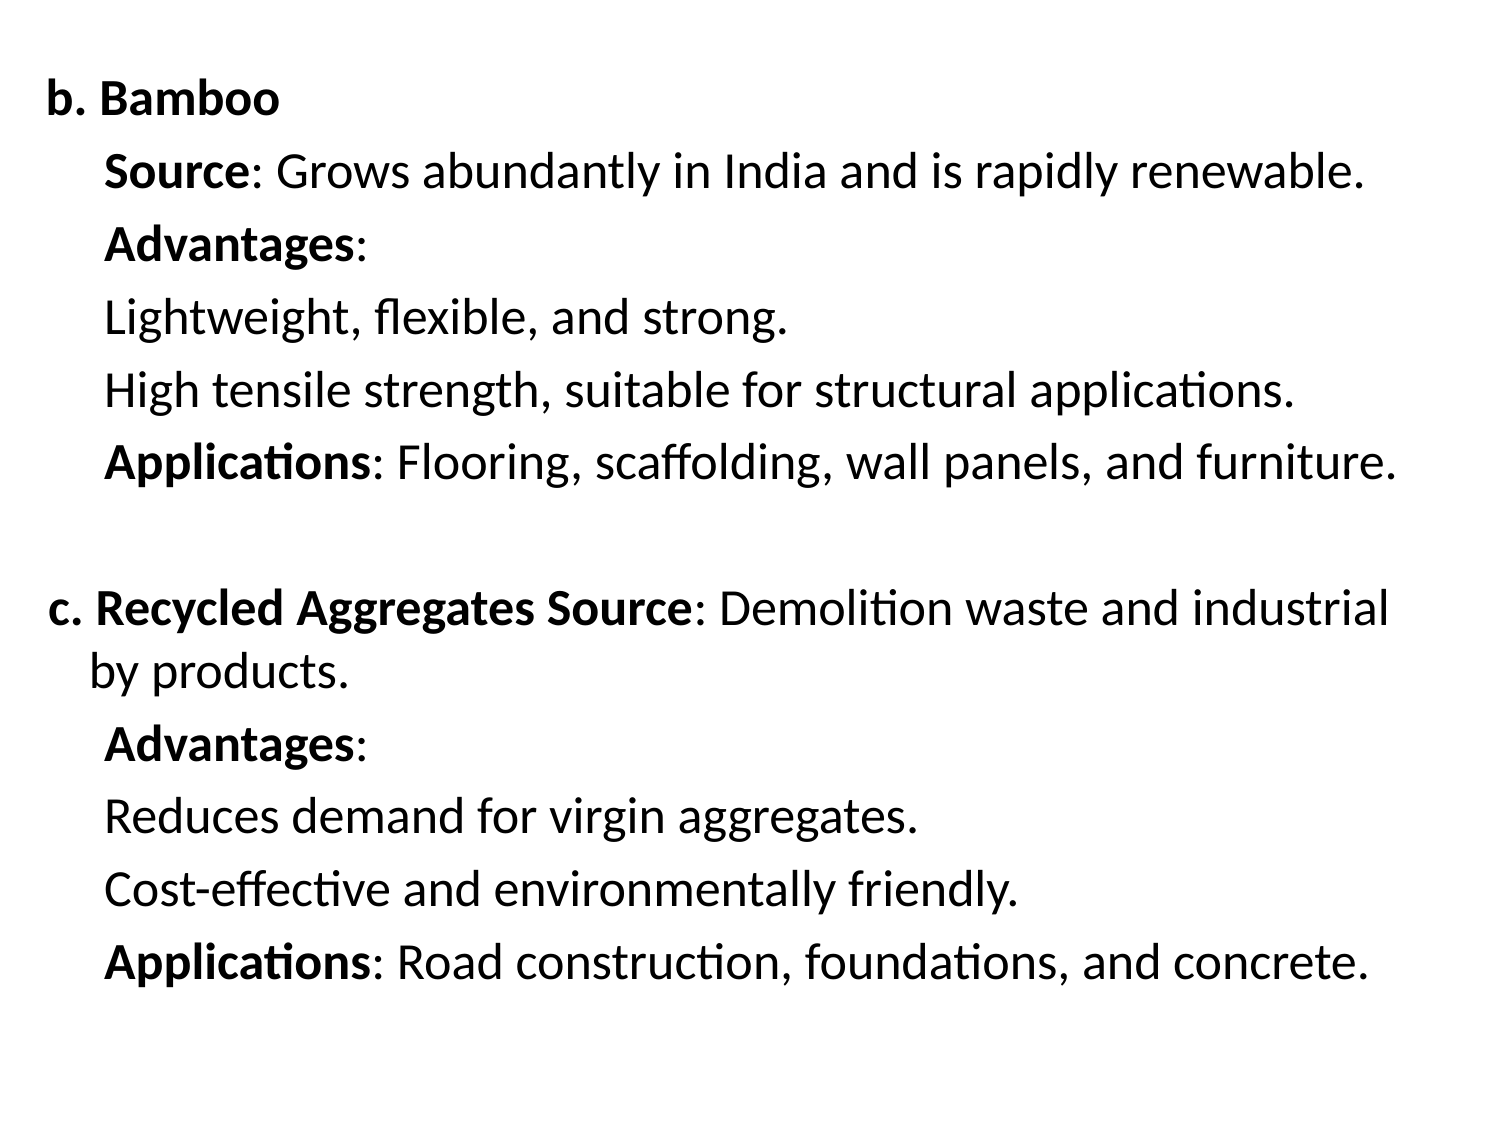

b. Bamboo
Source: Grows abundantly in India and is rapidly renewable.
Advantages:
Lightweight, flexible, and strong.
High tensile strength, suitable for structural applications.
Applications: Flooring, scaffolding, wall panels, and furniture.

c. Recycled Aggregates Source: Demolition waste and industrial by products.
Advantages:
Reduces demand for virgin aggregates.
Cost-effective and environmentally friendly.
Applications: Road construction, foundations, and concrete.